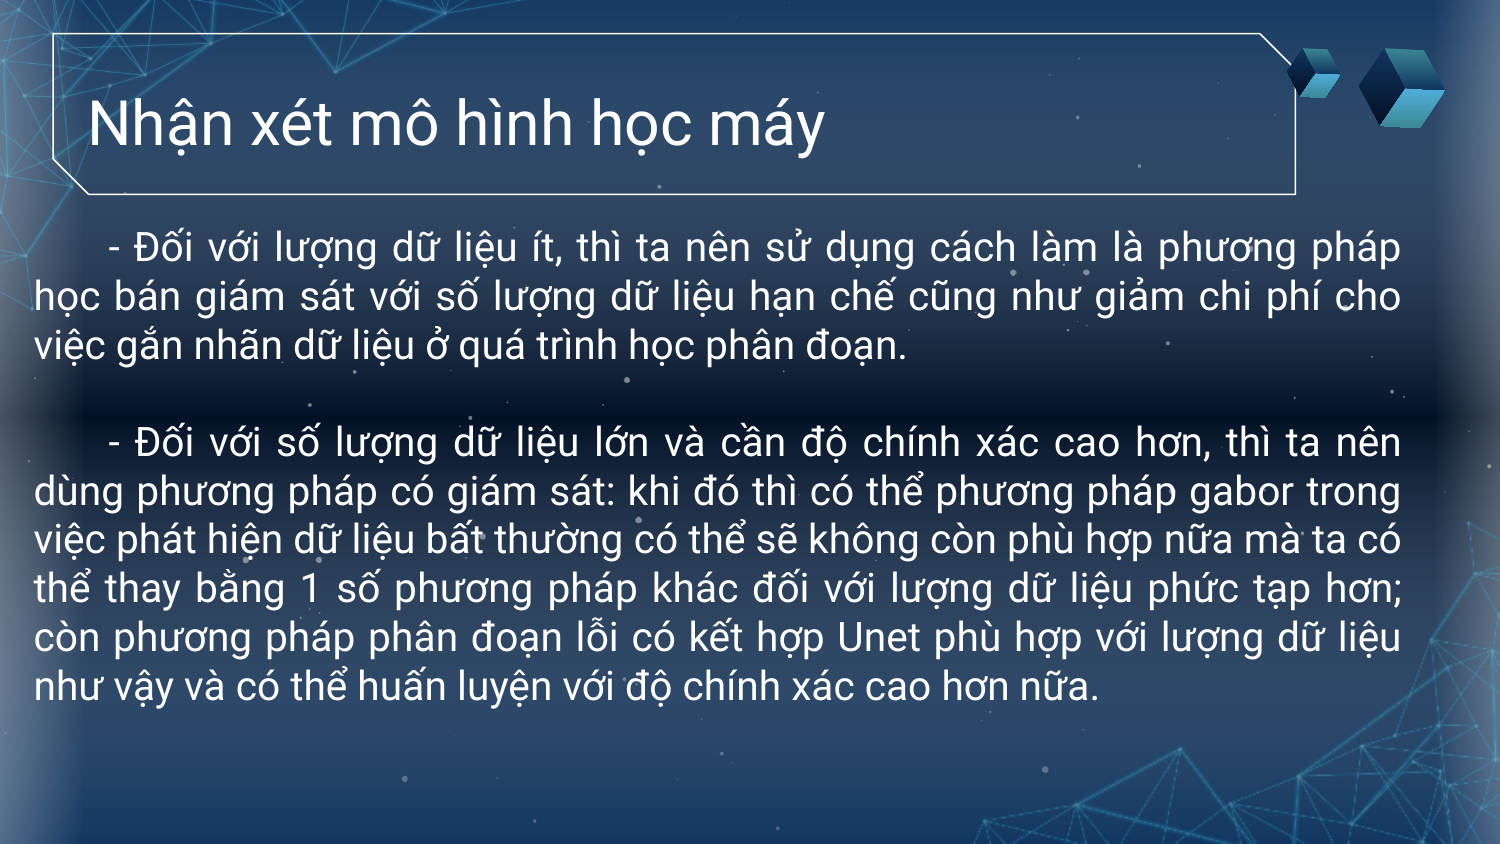

# Nhận xét mô hình học máy

- Đối với lượng dữ liệu ít, thì ta nên sử dụng cách làm là phương pháp học bán giám sát với số lượng dữ liệu hạn chế cũng như giảm chi phí cho việc gắn nhãn dữ liệu ở quá trình học phân đoạn.

- Đối với số lượng dữ liệu lớn và cần độ chính xác cao hơn, thì ta nên dùng phương pháp có giám sát: khi đó thì có thể phương pháp gabor trong việc phát hiện dữ liệu bất thường có thể sẽ không còn phù hợp nữa mà ta có thể thay bằng 1 số phương pháp khác đối với lượng dữ liệu phức tạp hơn; còn phương pháp phân đoạn lỗi có kết hợp Unet phù hợp với lượng dữ liệu như vậy và có thể huấn luyện với độ chính xác cao hơn nữa.